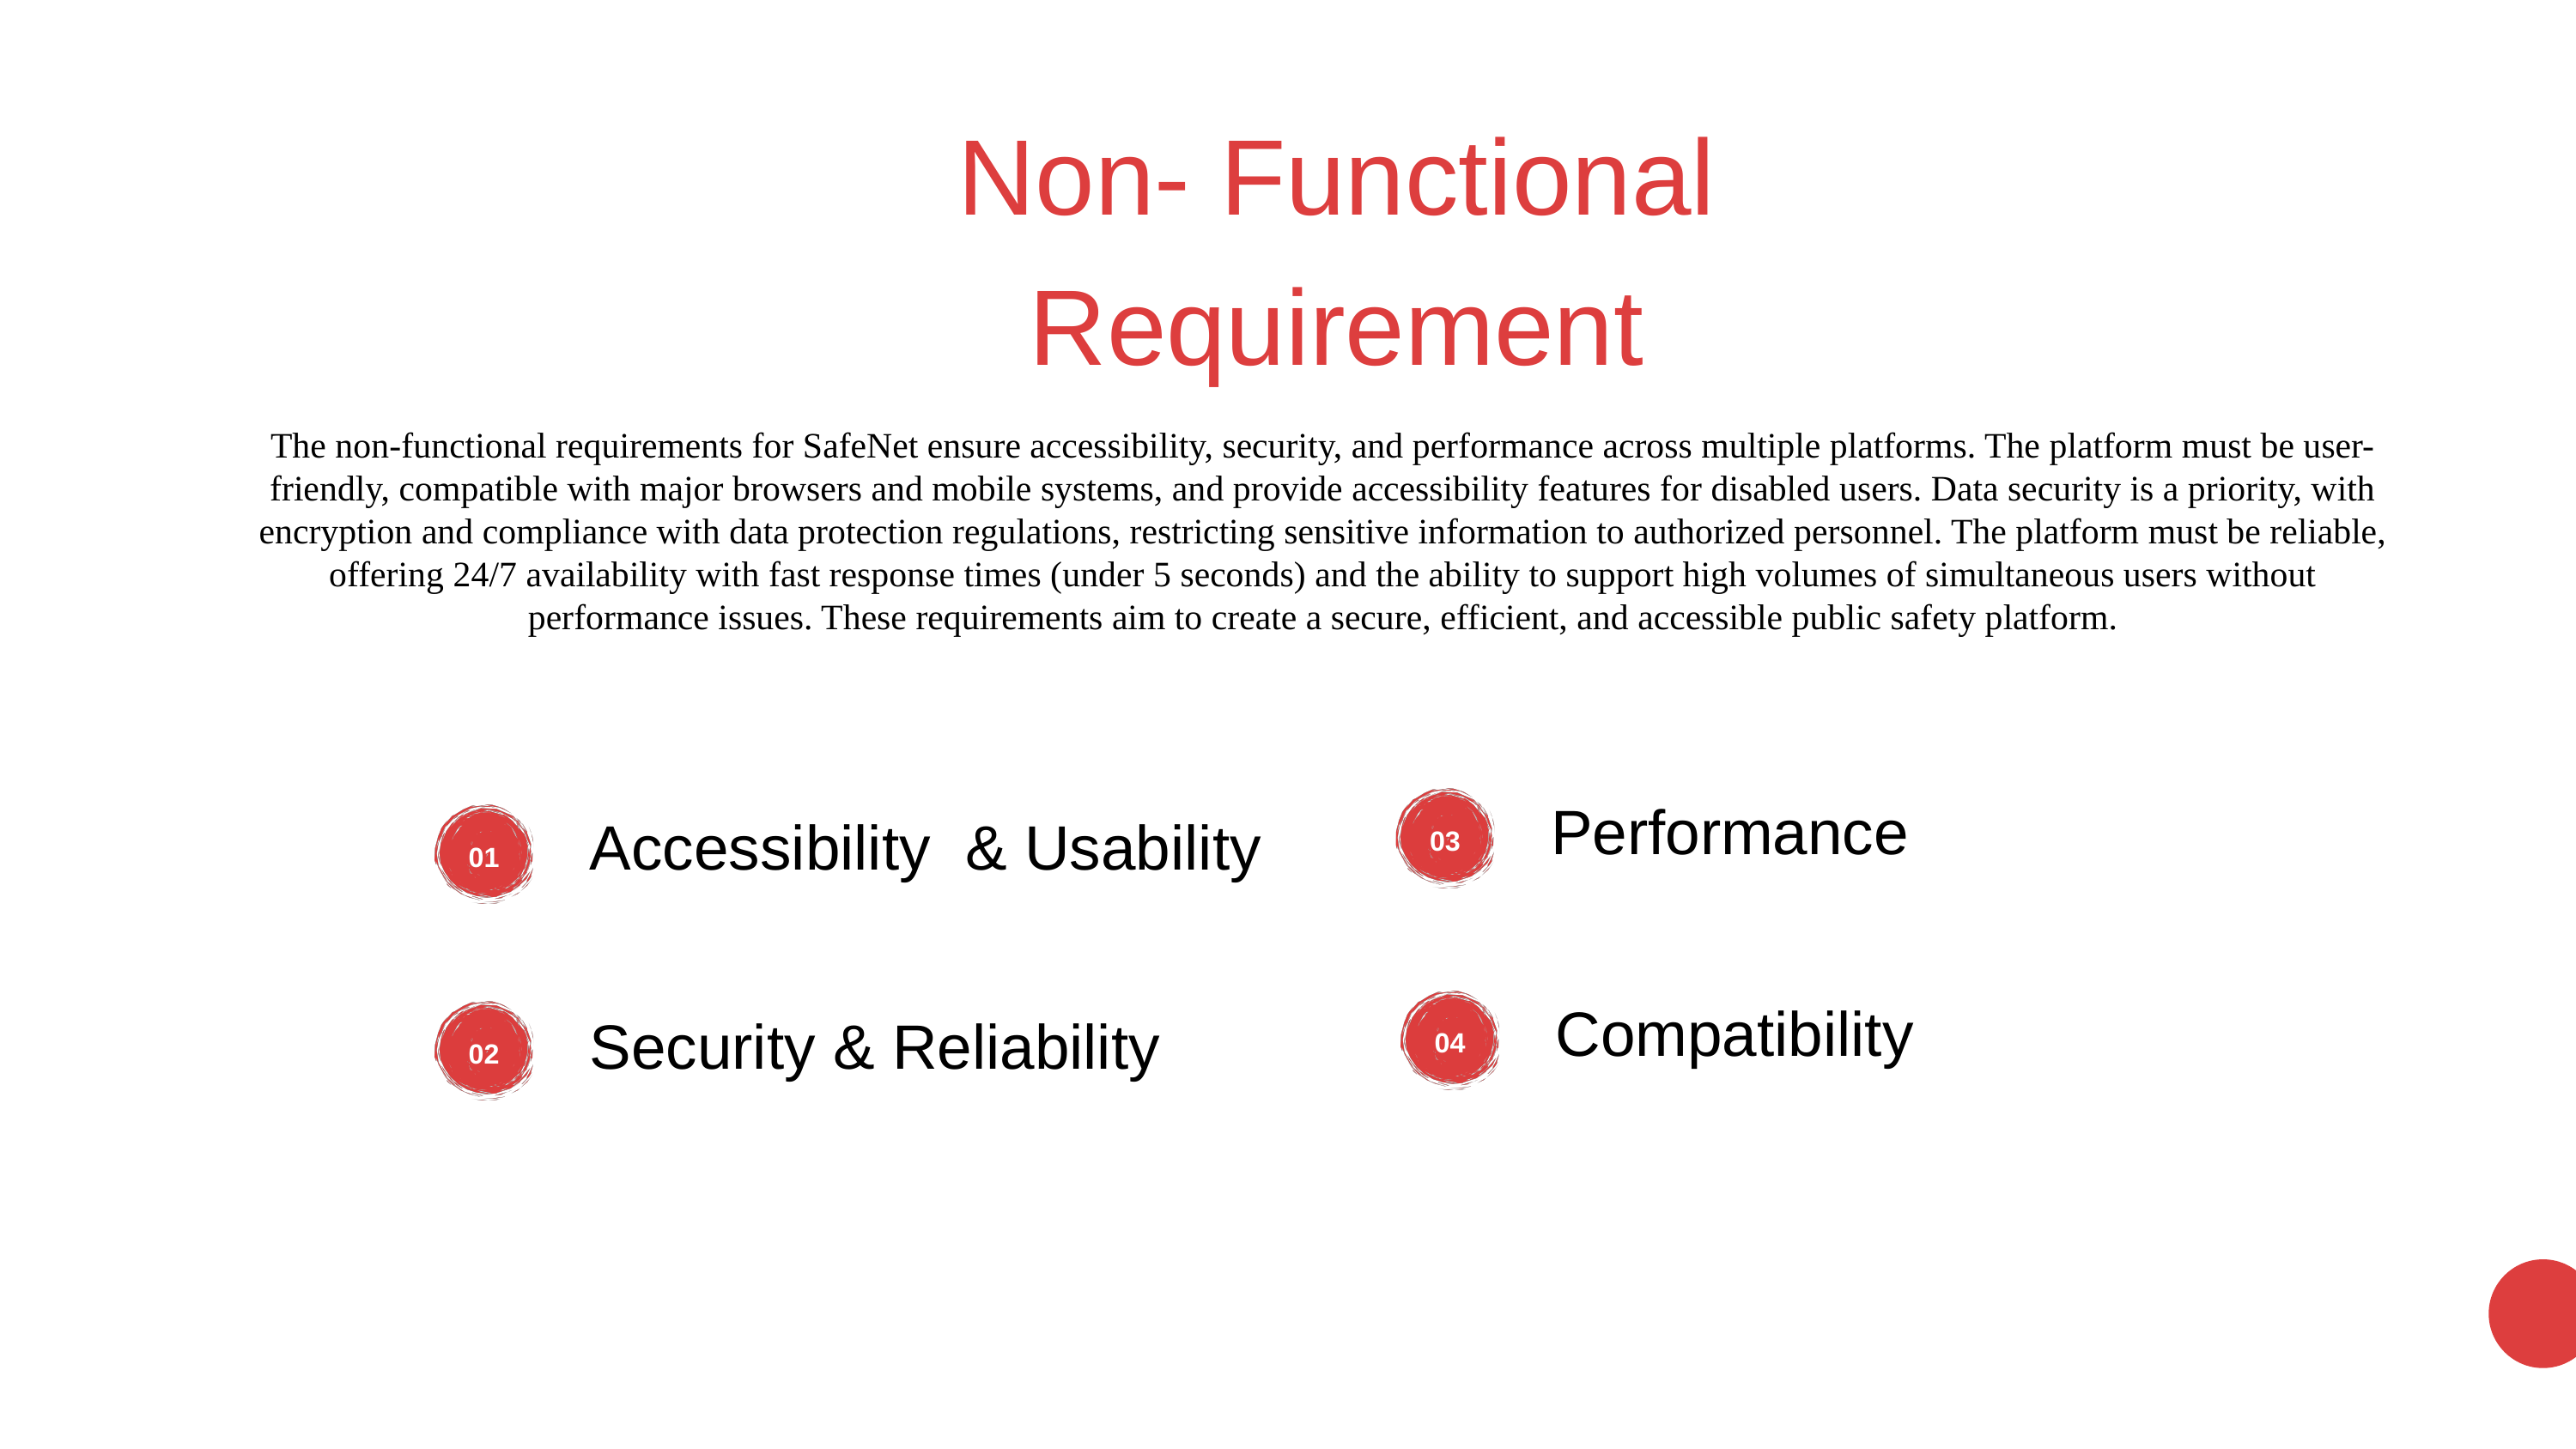

Non- Functional Requirement
The non-functional requirements for SafeNet ensure accessibility, security, and performance across multiple platforms. The platform must be user-friendly, compatible with major browsers and mobile systems, and provide accessibility features for disabled users. Data security is a priority, with encryption and compliance with data protection regulations, restricting sensitive information to authorized personnel. The platform must be reliable, offering 24/7 availability with fast response times (under 5 seconds) and the ability to support high volumes of simultaneous users without performance issues. These requirements aim to create a secure, efficient, and accessible public safety platform.

03
01
Performance
Accessibility  & Usability

04
02
Compatibility
Security & Reliability